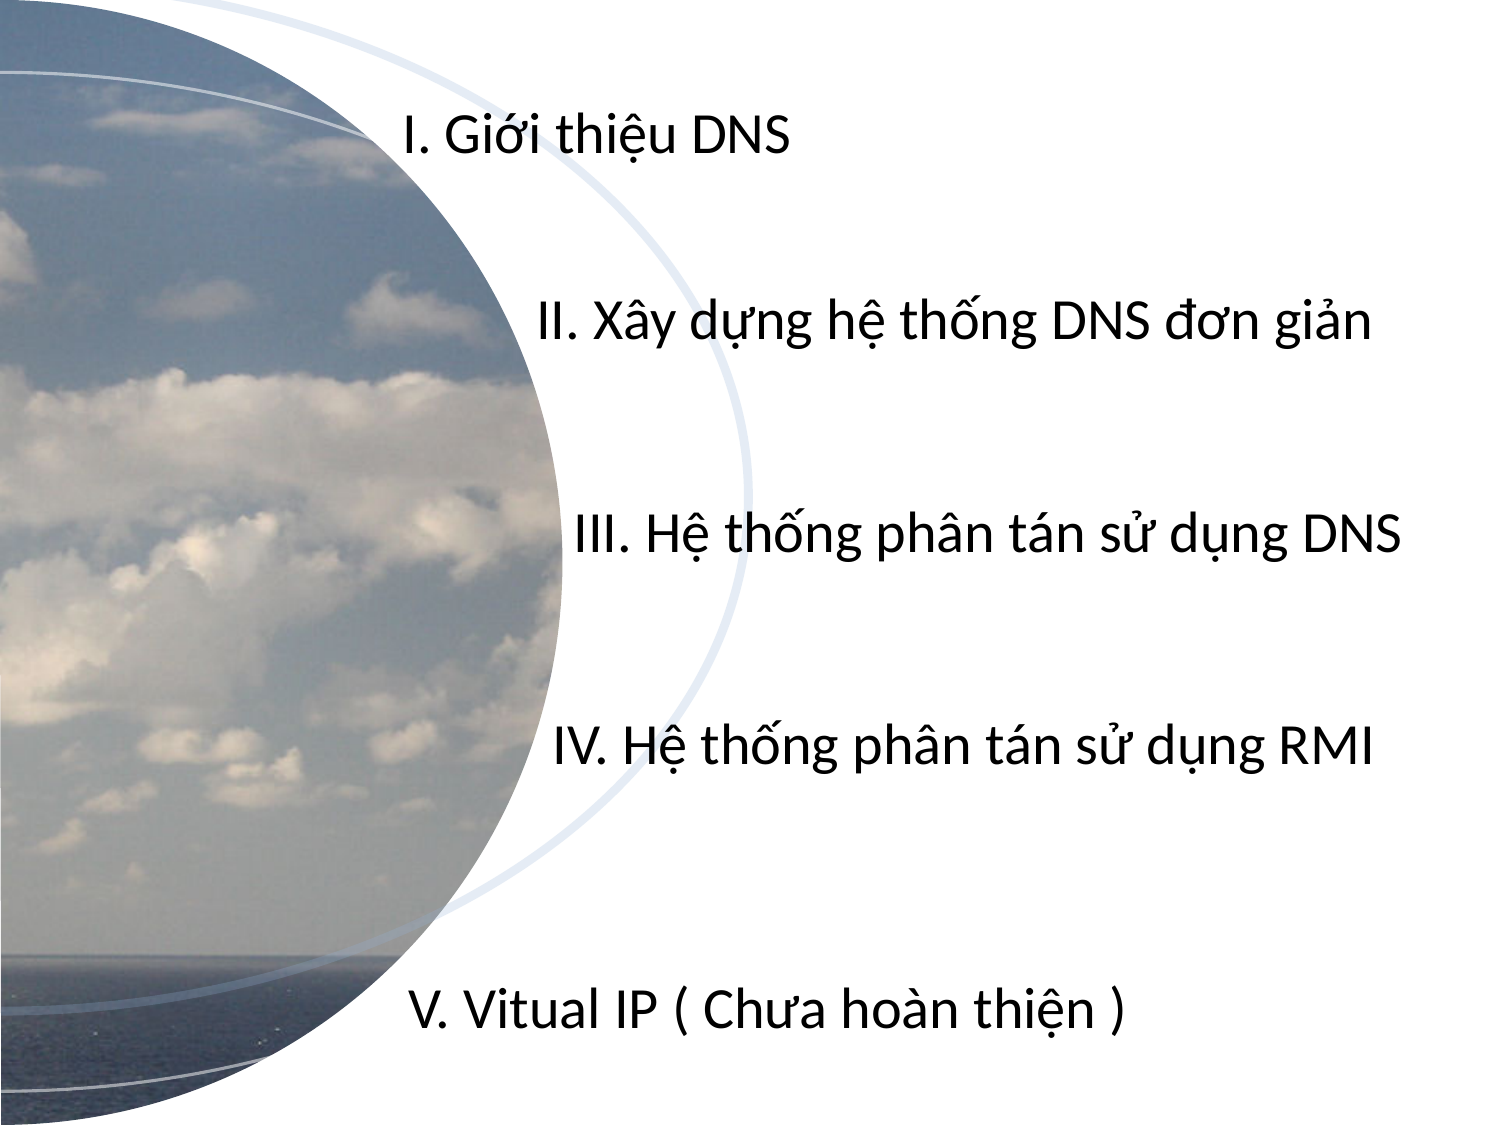

I. Giới thiệu DNS
II. Xây dựng hệ thống DNS đơn giản
III. Hệ thống phân tán sử dụng DNS
IV. Hệ thống phân tán sử dụng RMI
V. Vitual IP ( Chưa hoàn thiện )